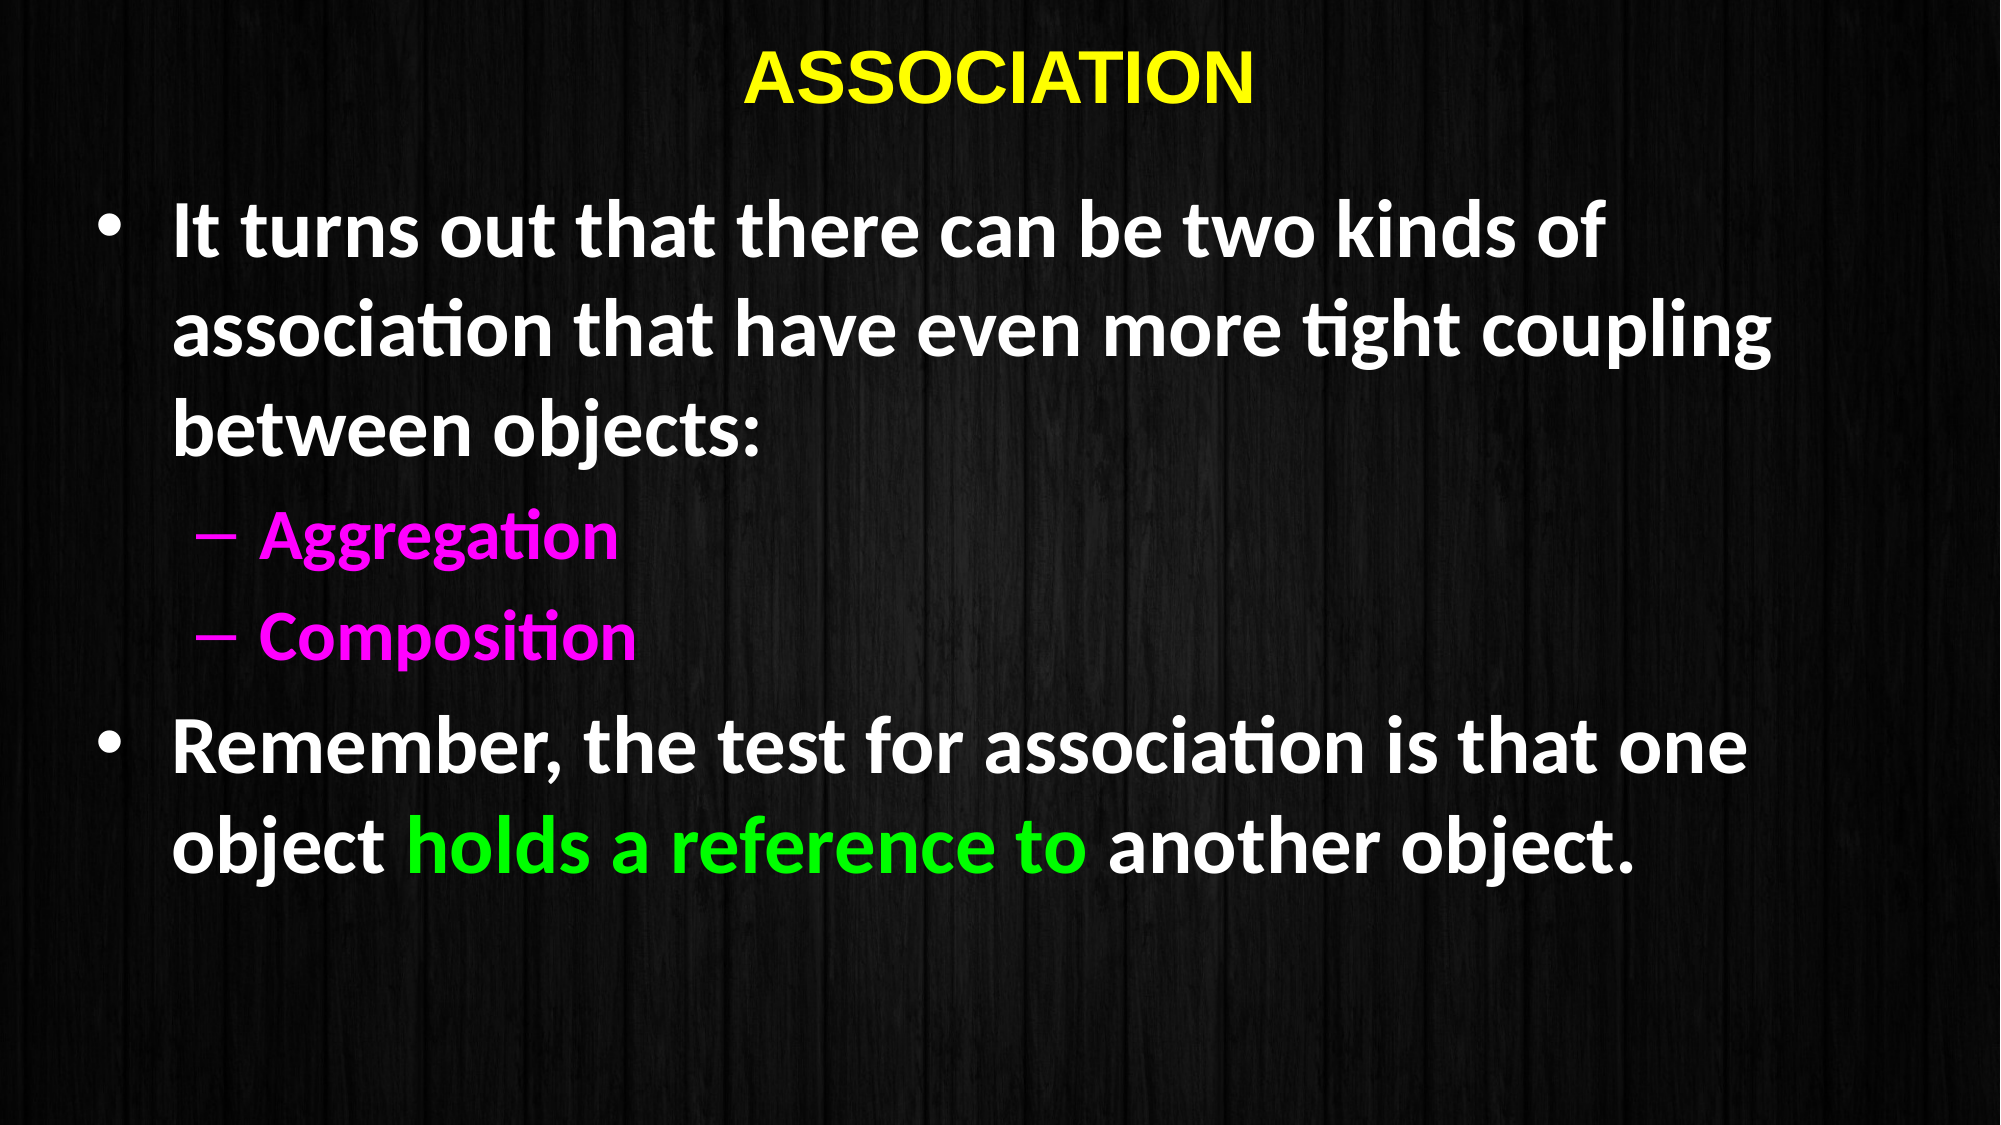

# Association
It turns out that there can be two kinds of association that have even more tight coupling between objects:
Aggregation
Composition
Remember, the test for association is that one object holds a reference to another object.